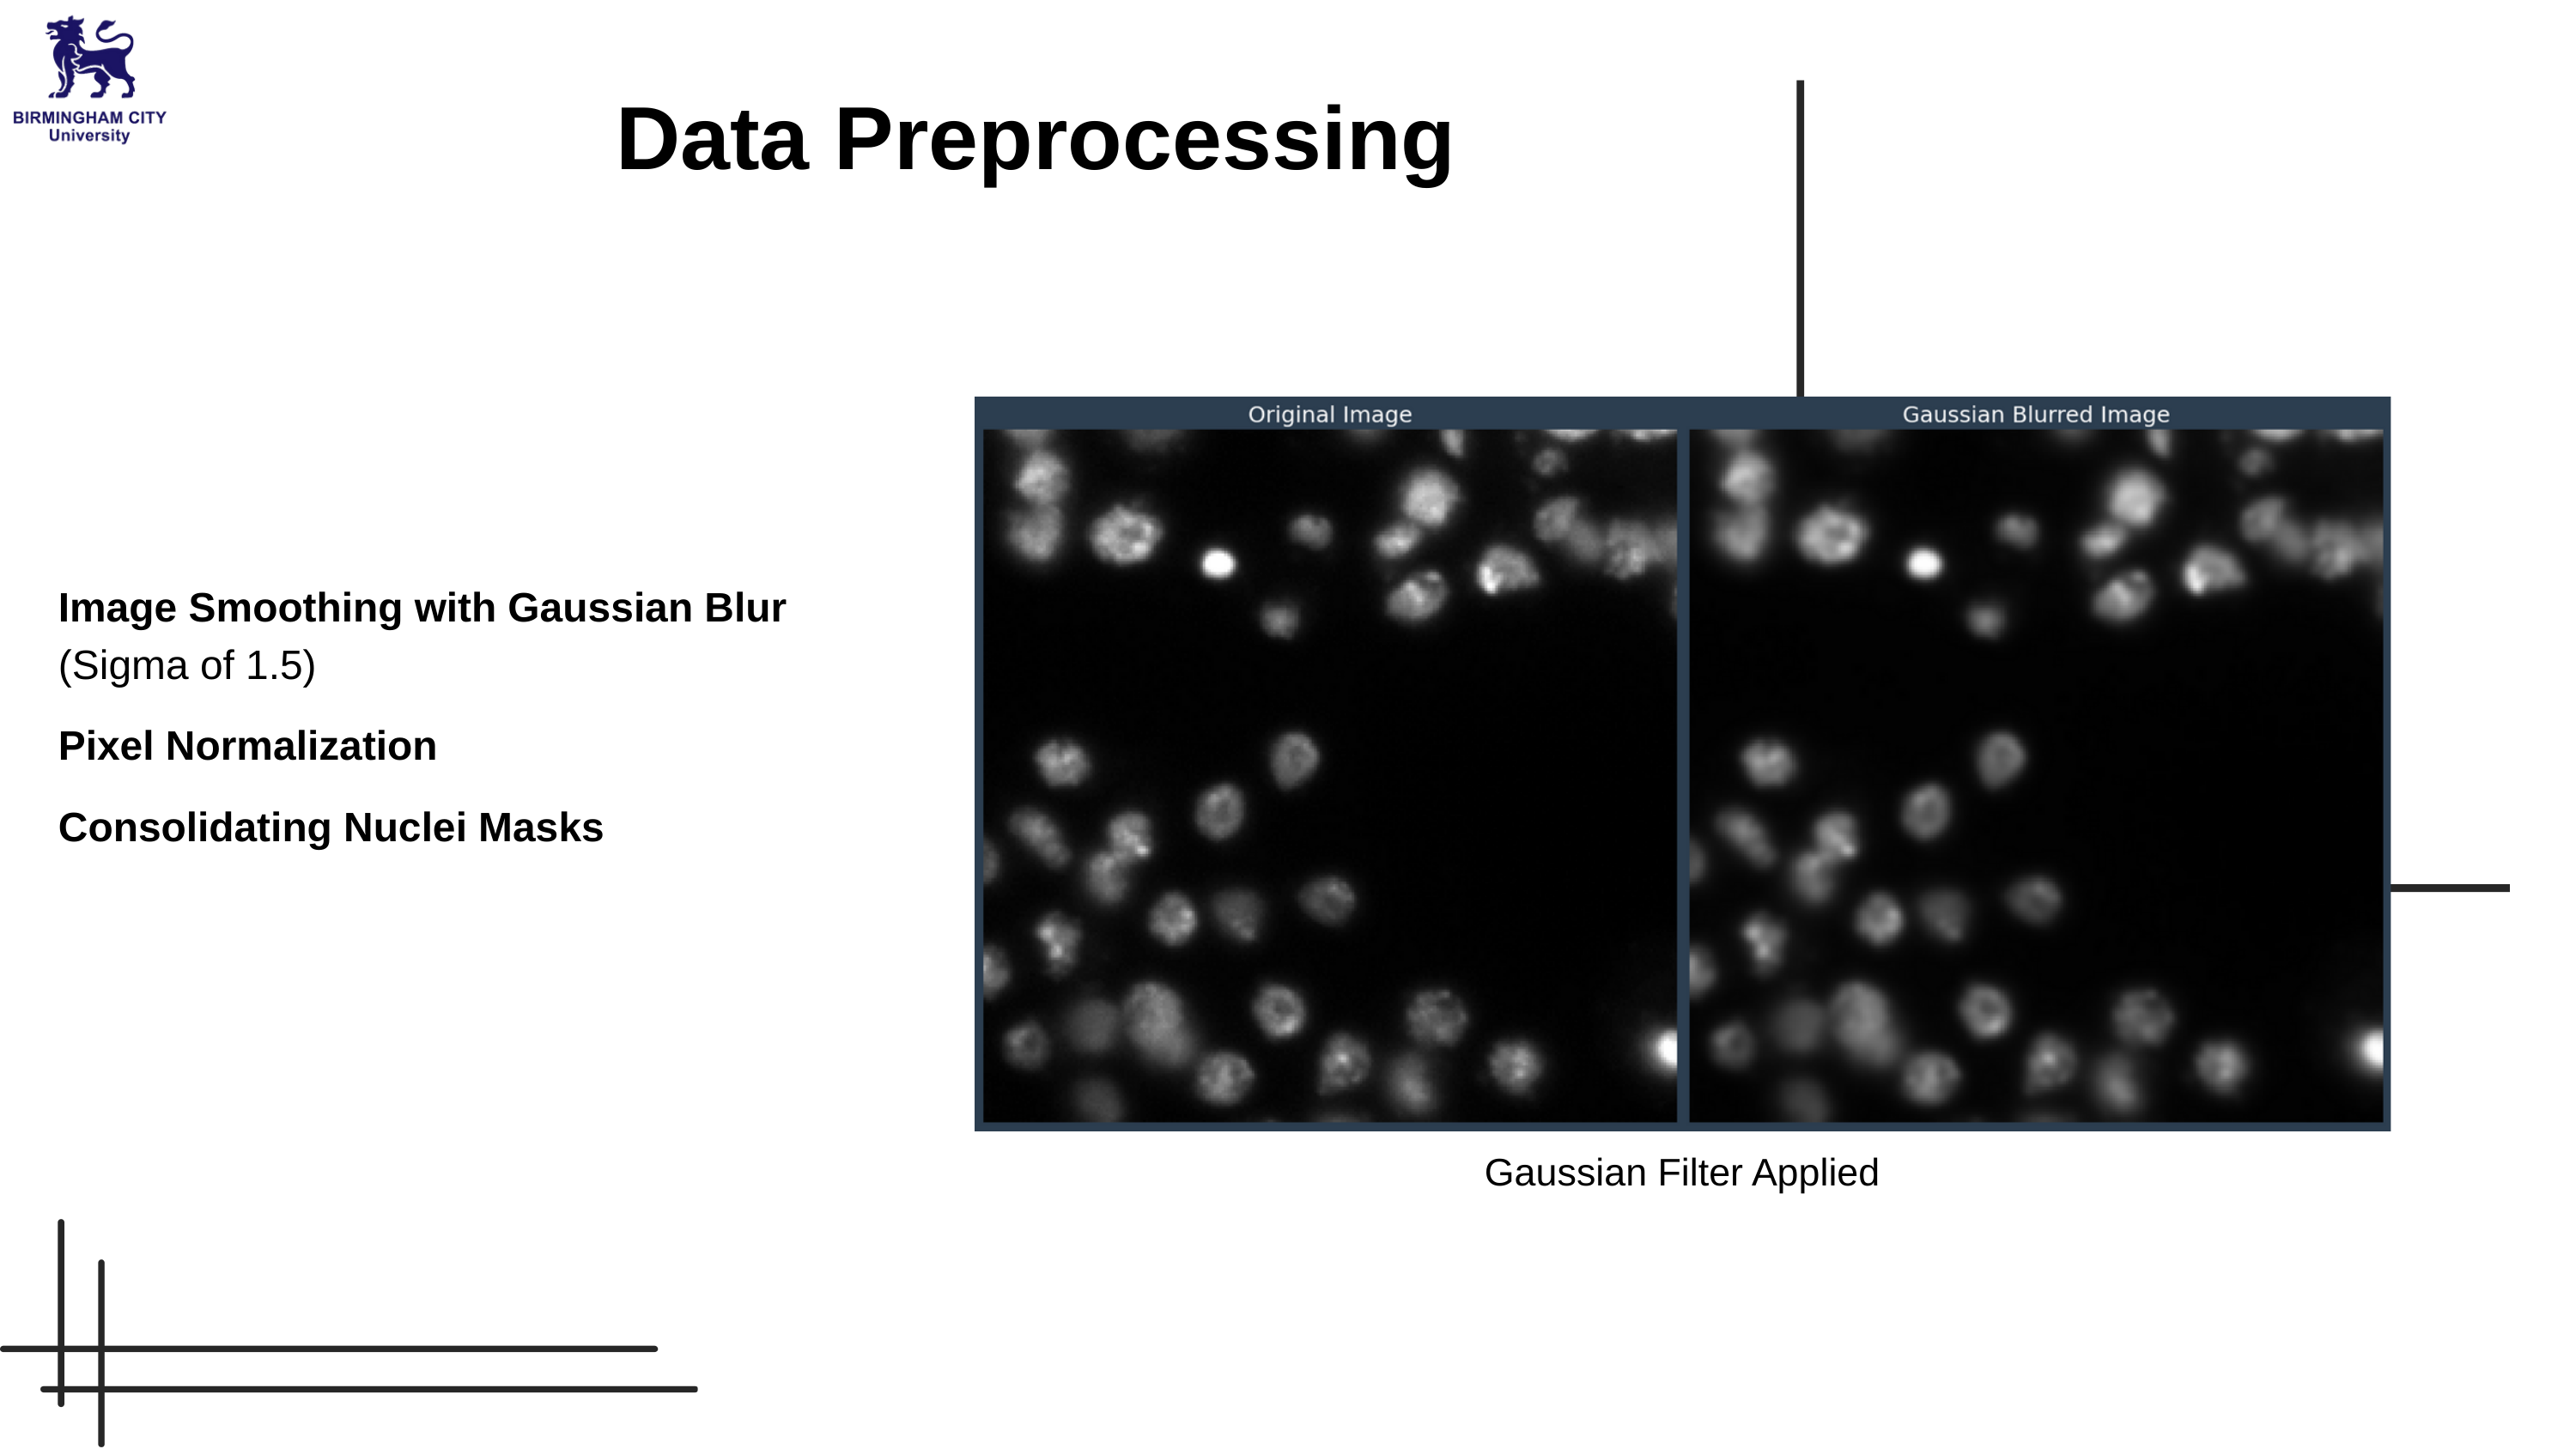

Data Preprocessing

Gaussian Filter Applied
Image Smoothing with Gaussian Blur (Sigma of 1.5)
Pixel Normalization
Consolidating Nuclei Masks